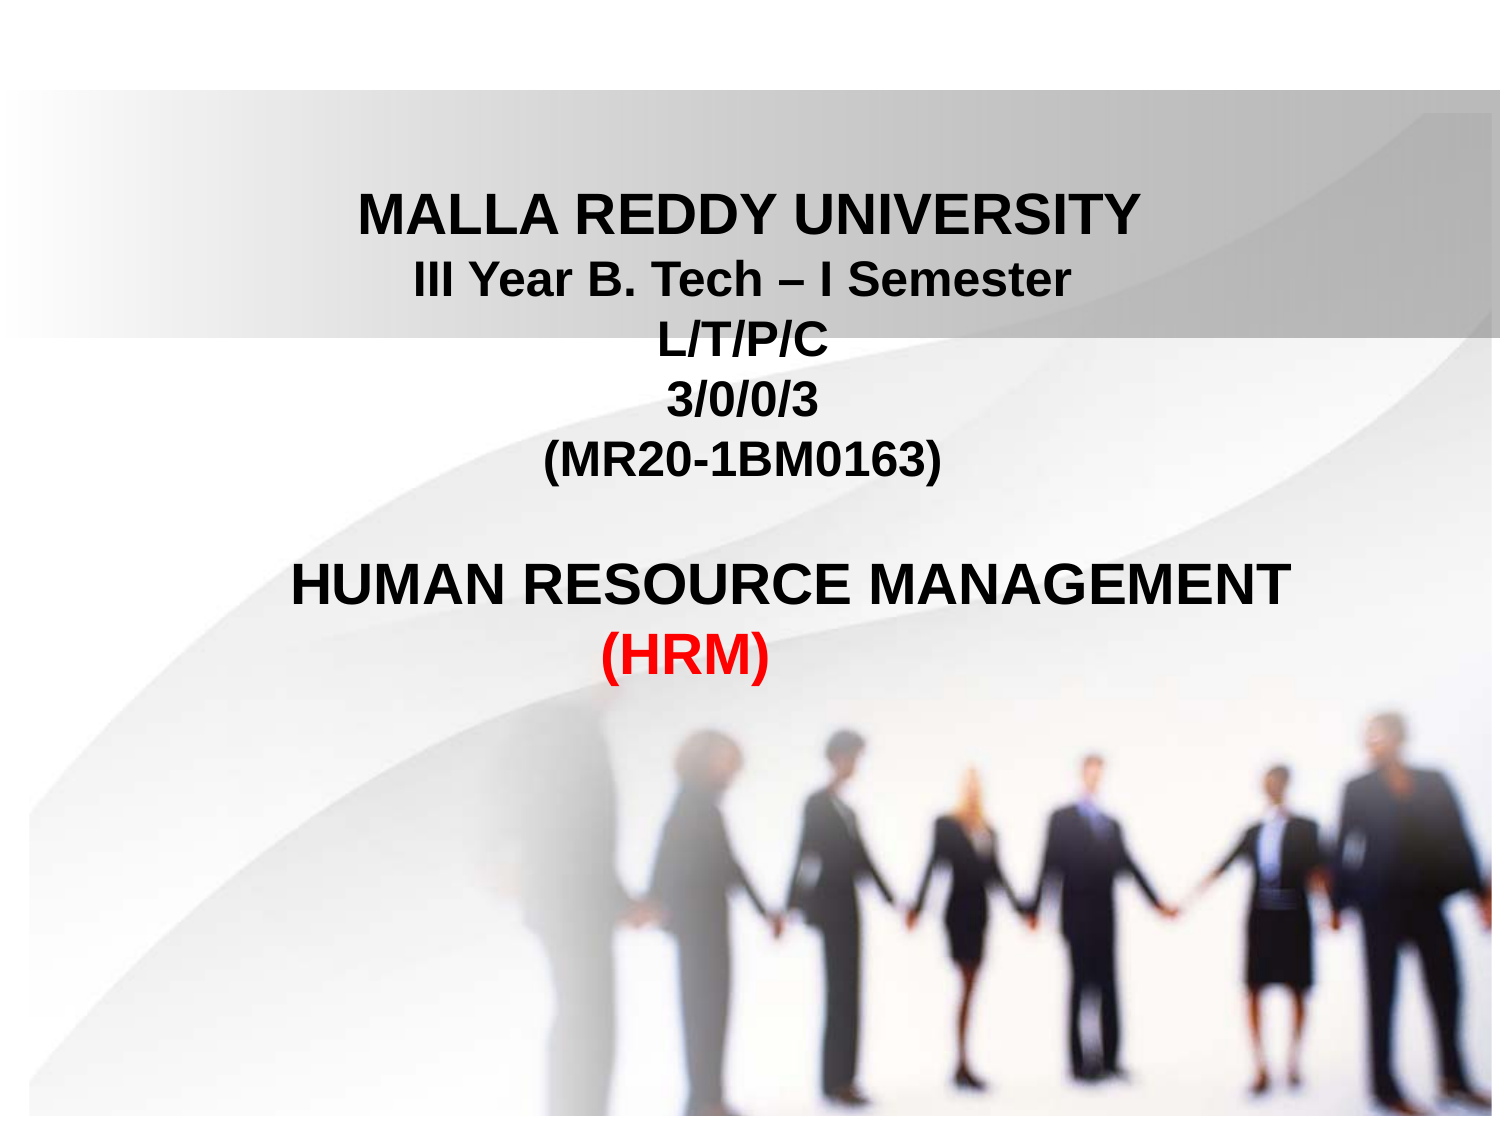

# MALLA REDDY UNIVERSITY III Year B. Tech – I Semester L/T/P/C 3/0/0/3 (MR20-1BM0163) HUMAN RESOURCE MANAGEMENT	(HRM)